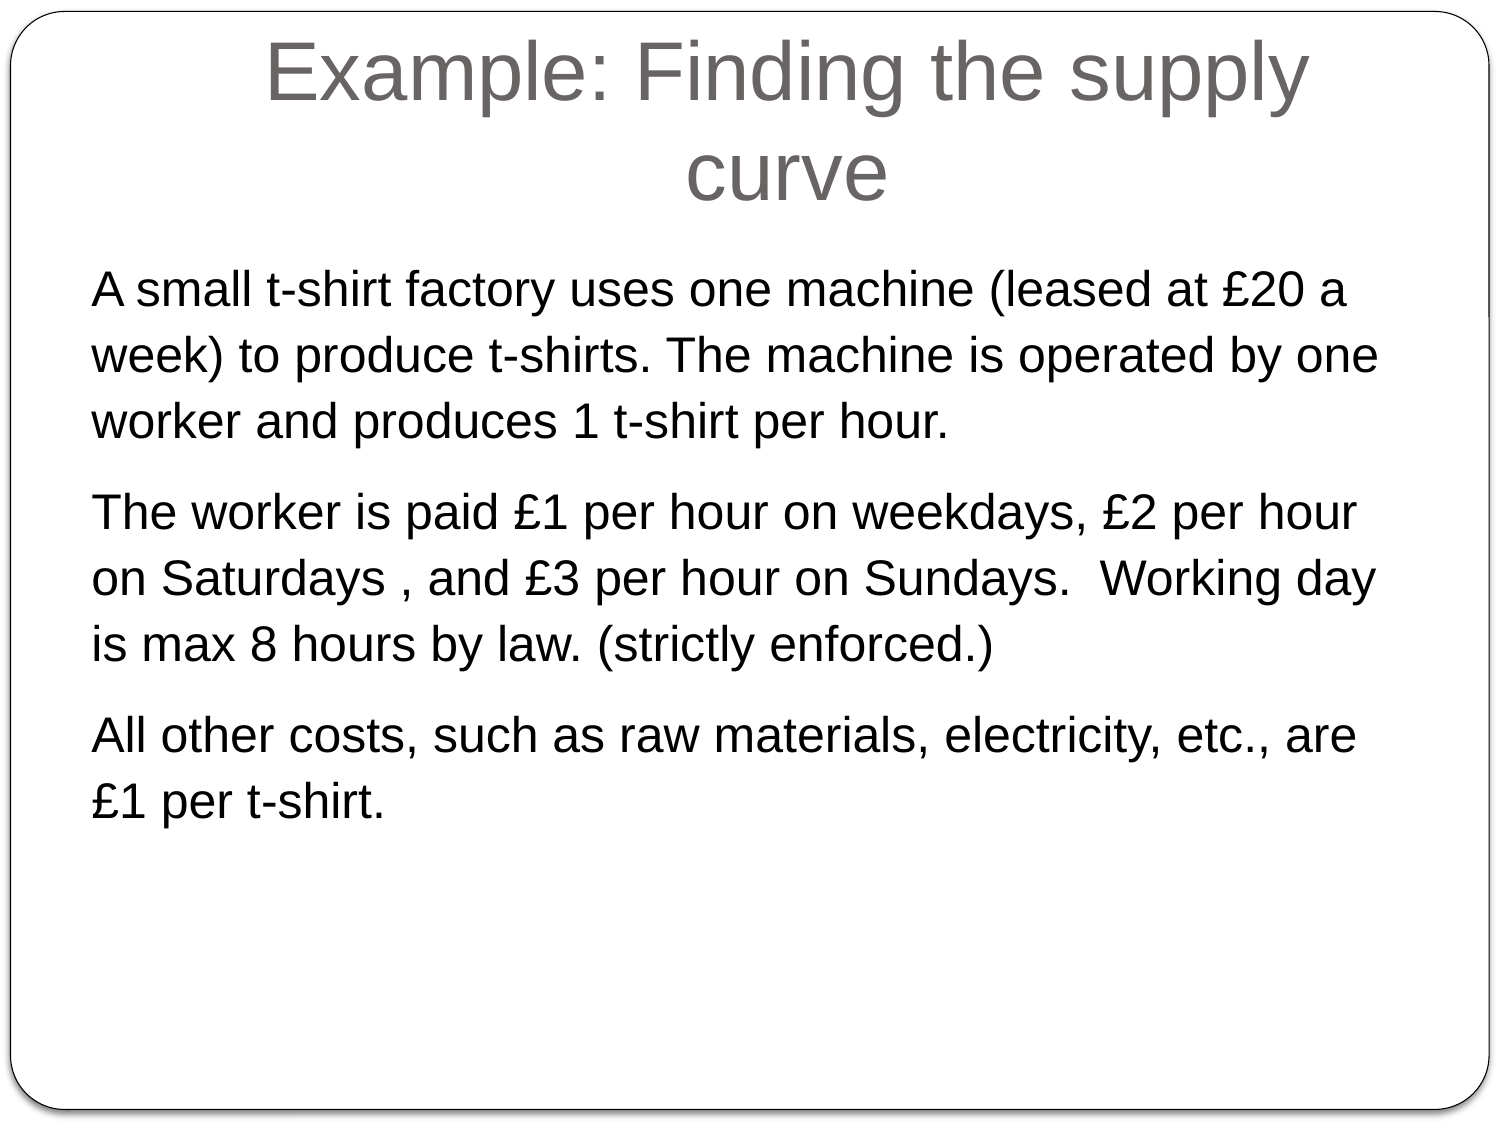

# Example: Finding the supply curve
A small t-shirt factory uses one machine (leased at £20 a week) to produce t-shirts. The machine is operated by one worker and produces 1 t-shirt per hour.
The worker is paid £1 per hour on weekdays, £2 per hour on Saturdays , and £3 per hour on Sundays.  Working day is max 8 hours by law. (strictly enforced.)
All other costs, such as raw materials, electricity, etc., are £1 per t-shirt.